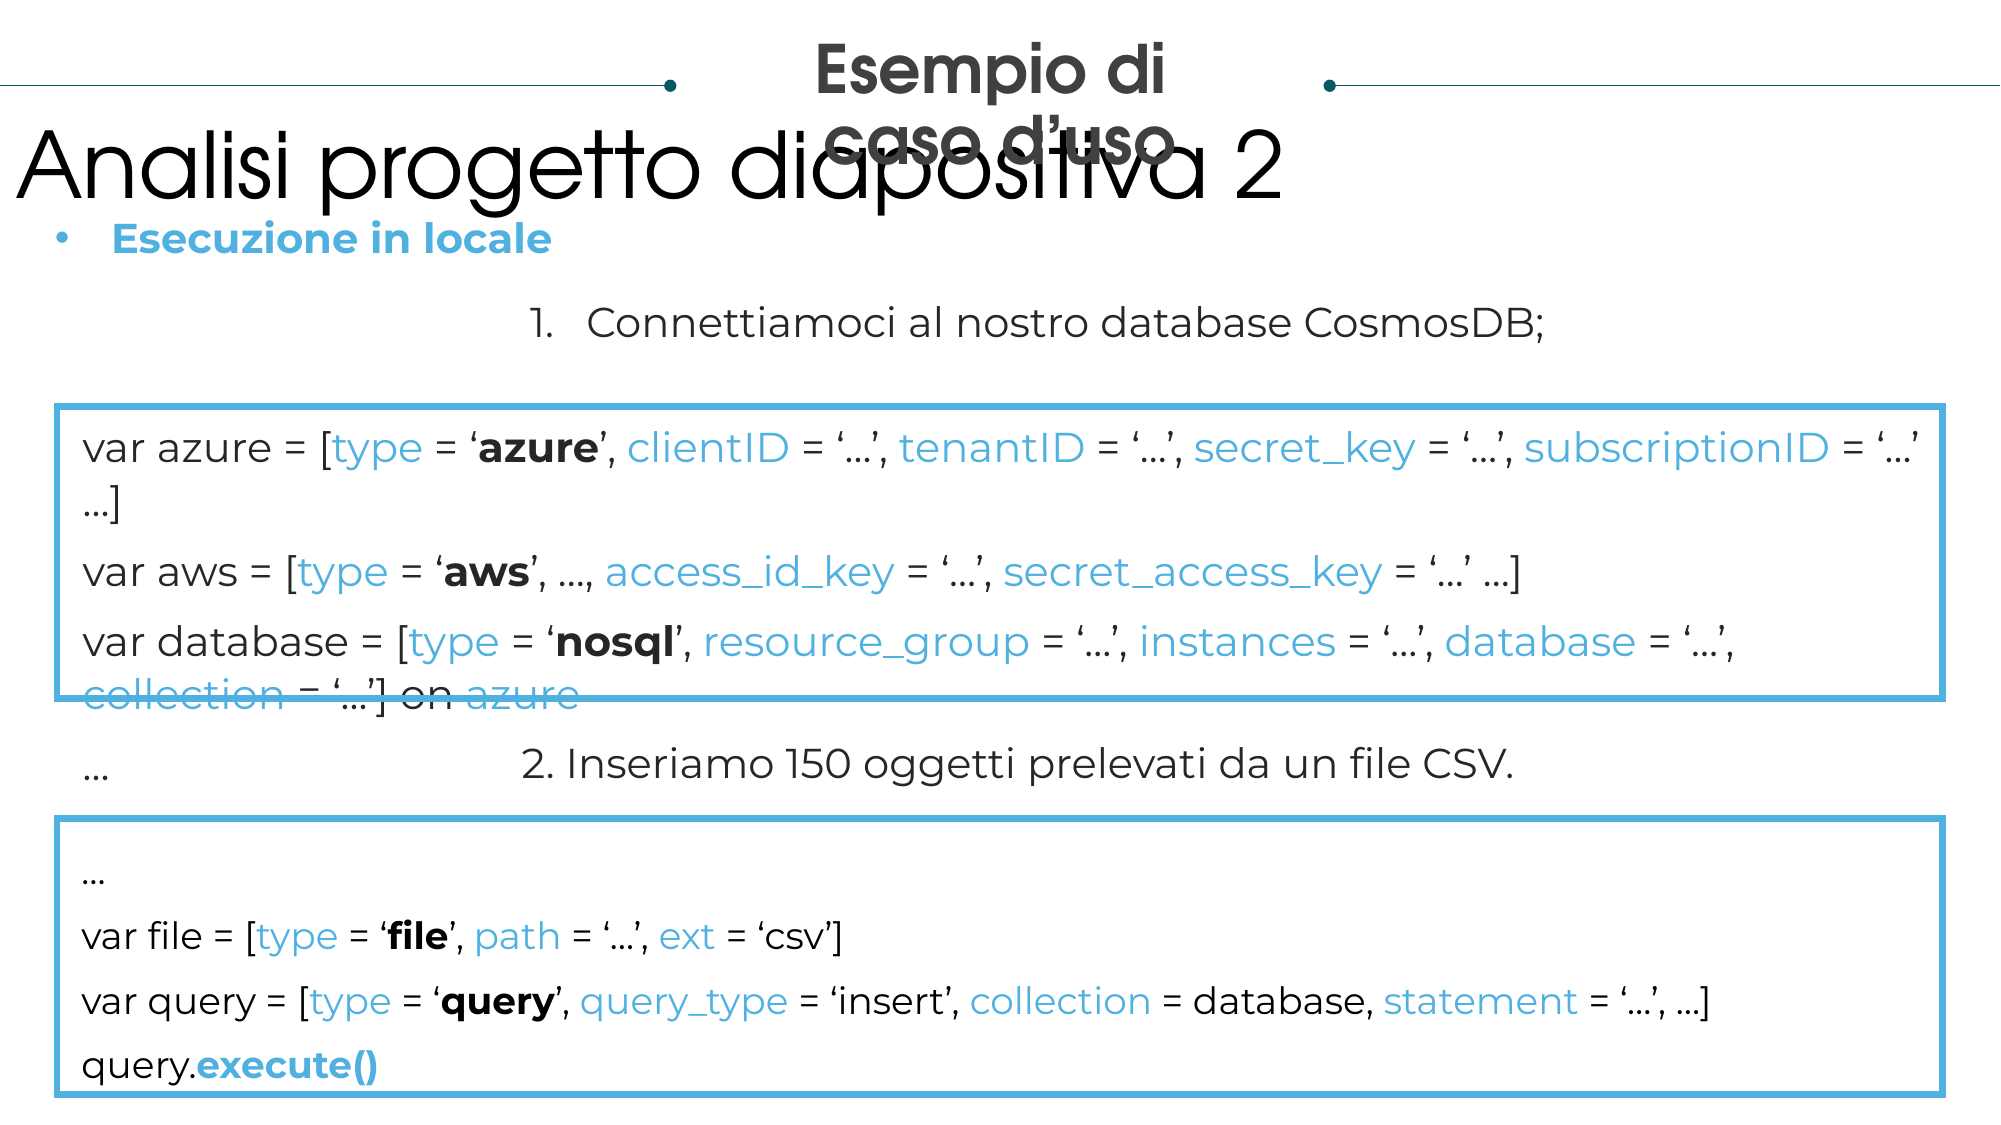

Esempio di
caso d’uso
Analisi progetto diapositiva 2
Esecuzione in locale
Connettiamoci al nostro database CosmosDB;

var azure = [type = ‘azure’, clientID = ‘…’, tenantID = ‘…’, secret_key = ‘…’, subscriptionID = ‘…’ …]
var aws = [type = ‘aws’, …, access_id_key = ‘…’, secret_access_key = ‘…’ …]
var database = [type = ‘nosql’, resource_group = ‘…’, instances = ‘…’, database = ‘…’, collection = ‘…’] on azure
…
2. Inseriamo 150 oggetti prelevati da un file CSV.

…
var file = [type = ‘file’, path = ‘…’, ext = ‘csv’]
var query = [type = ‘query’, query_type = ‘insert’, collection = database, statement = ‘…’, …]
query.execute()